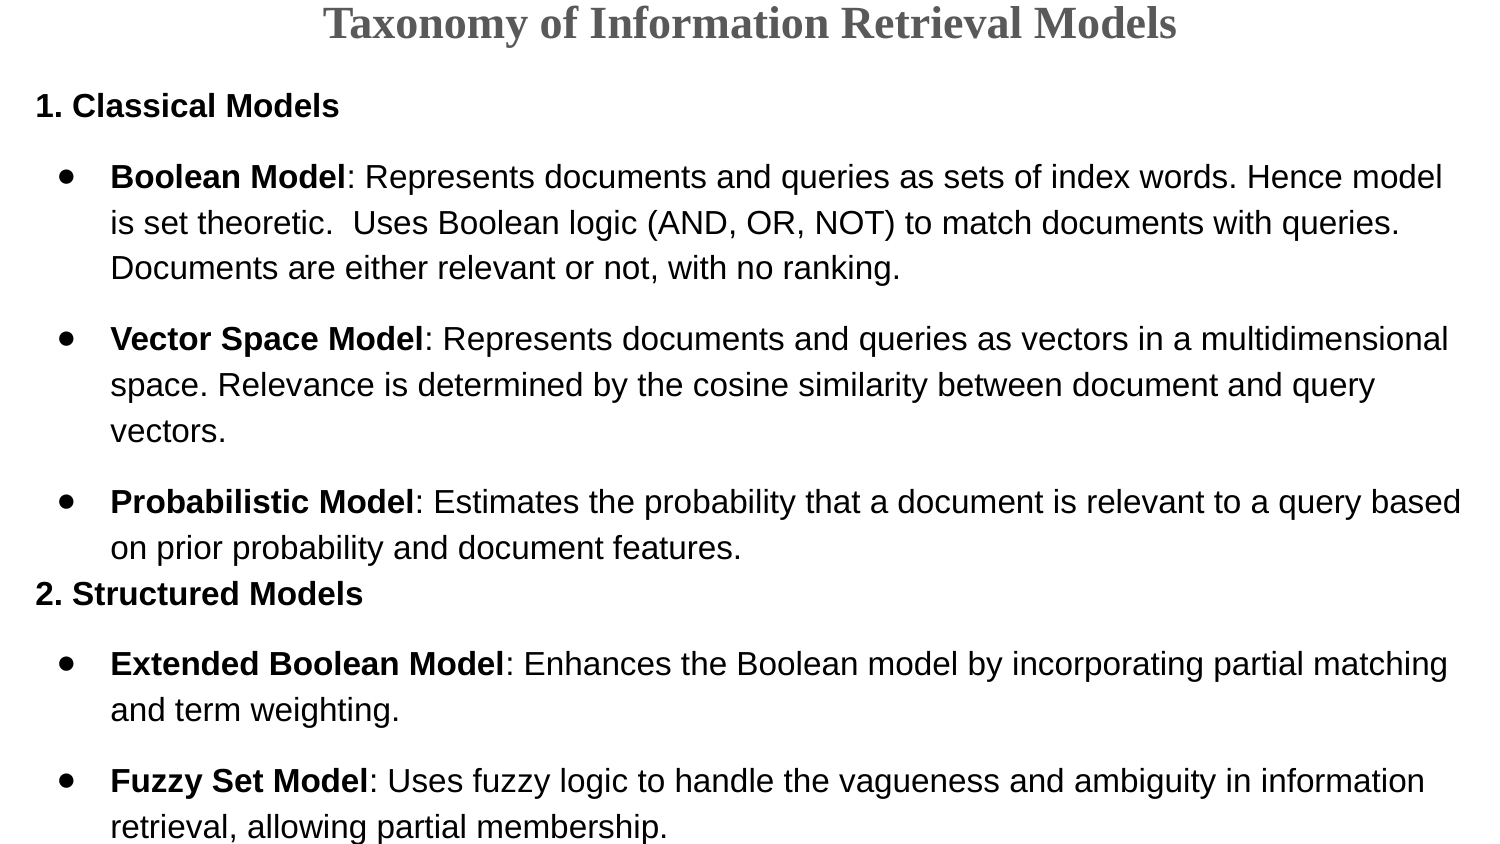

Taxonomy of Information Retrieval Models
1. Classical Models
Boolean Model: Represents documents and queries as sets of index words. Hence model is set theoretic.  Uses Boolean logic (AND, OR, NOT) to match documents with queries. Documents are either relevant or not, with no ranking.
Vector Space Model: Represents documents and queries as vectors in a multidimensional space. Relevance is determined by the cosine similarity between document and query vectors.
Probabilistic Model: Estimates the probability that a document is relevant to a query based on prior probability and document features.

2. Structured Models
Extended Boolean Model: Enhances the Boolean model by incorporating partial matching and term weighting.
Fuzzy Set Model: Uses fuzzy logic to handle the vagueness and ambiguity in information retrieval, allowing partial membership.